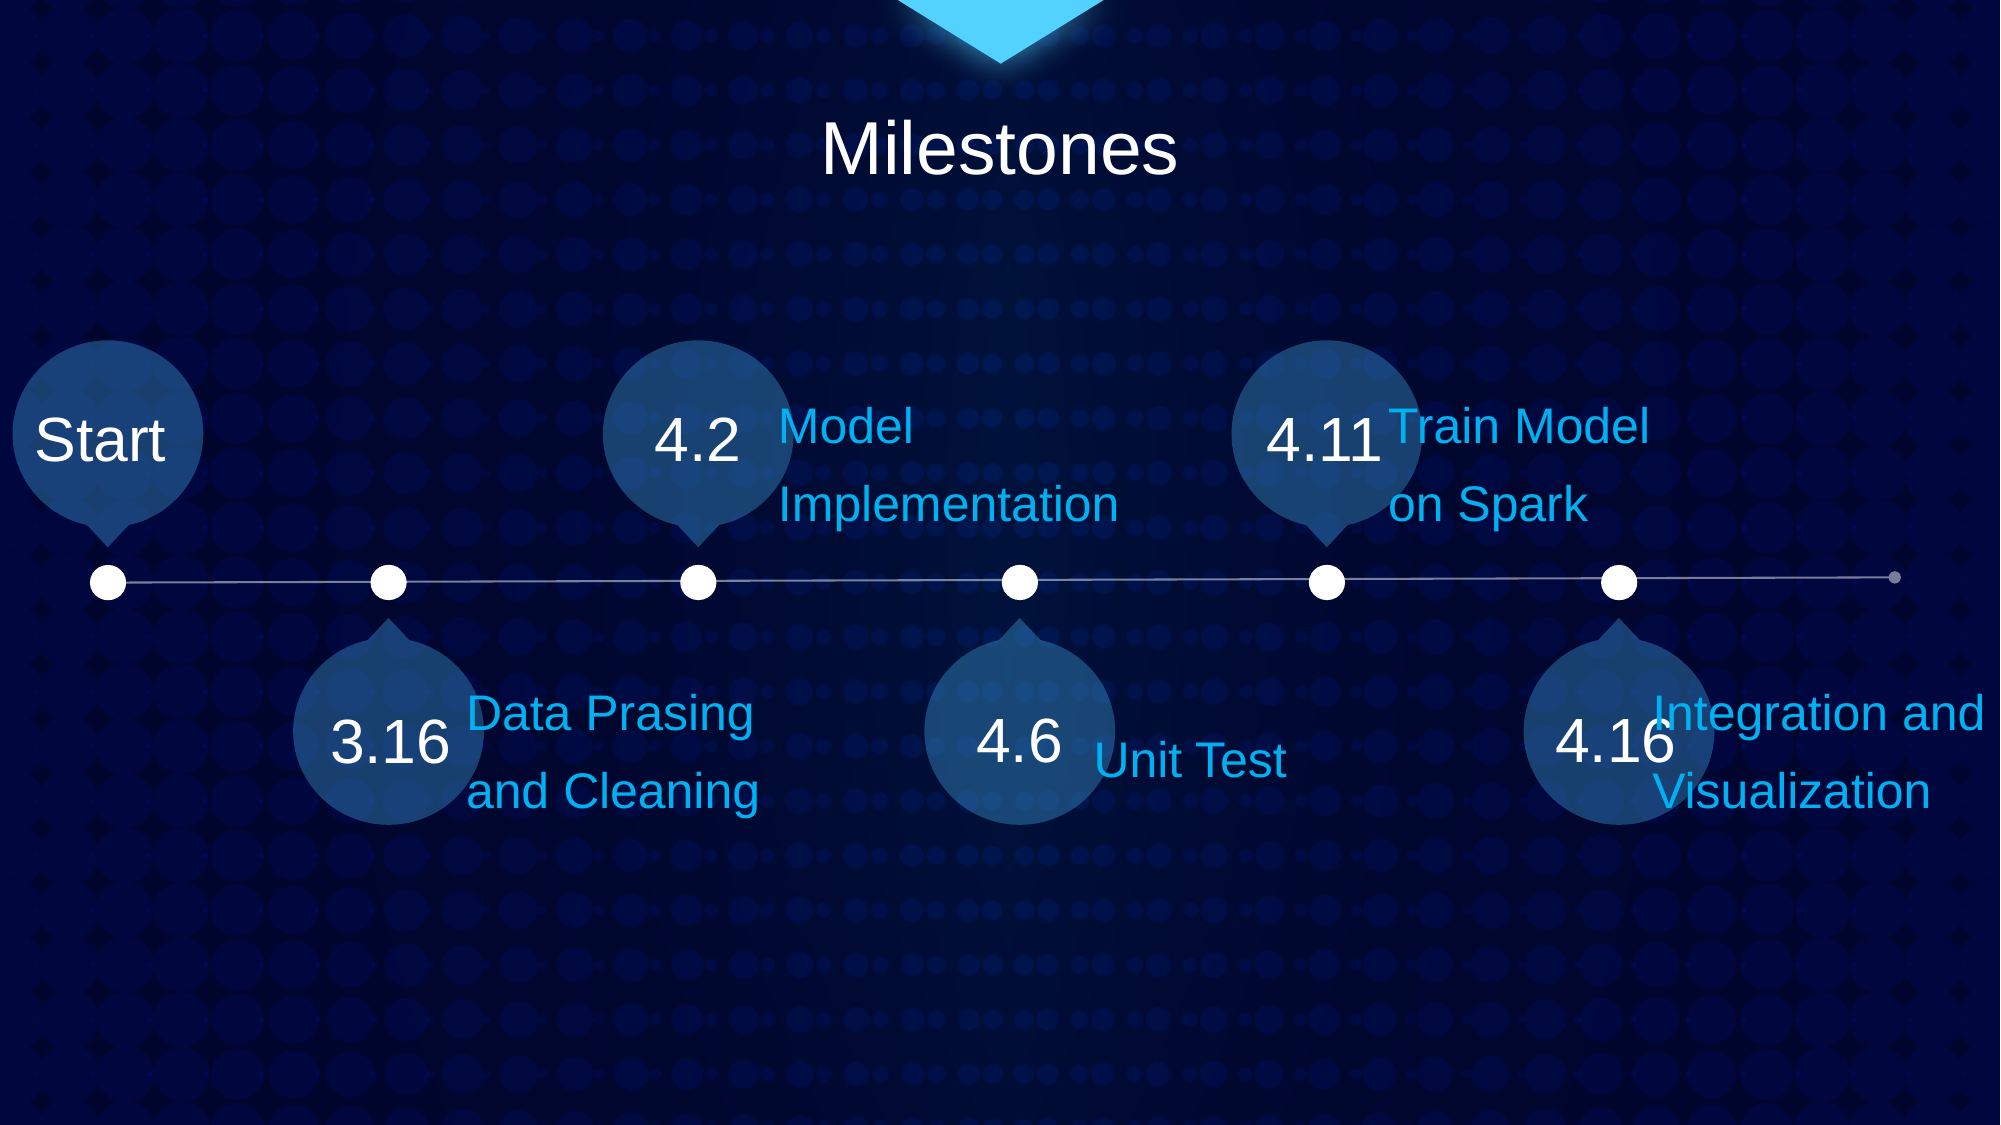

Milestones

Model Implementation
Train Model on Spark
4.2
4.11
Start

Data Prasing and Cleaning
Integration and Visualization
4.6
4.16
3.16
Unit Test